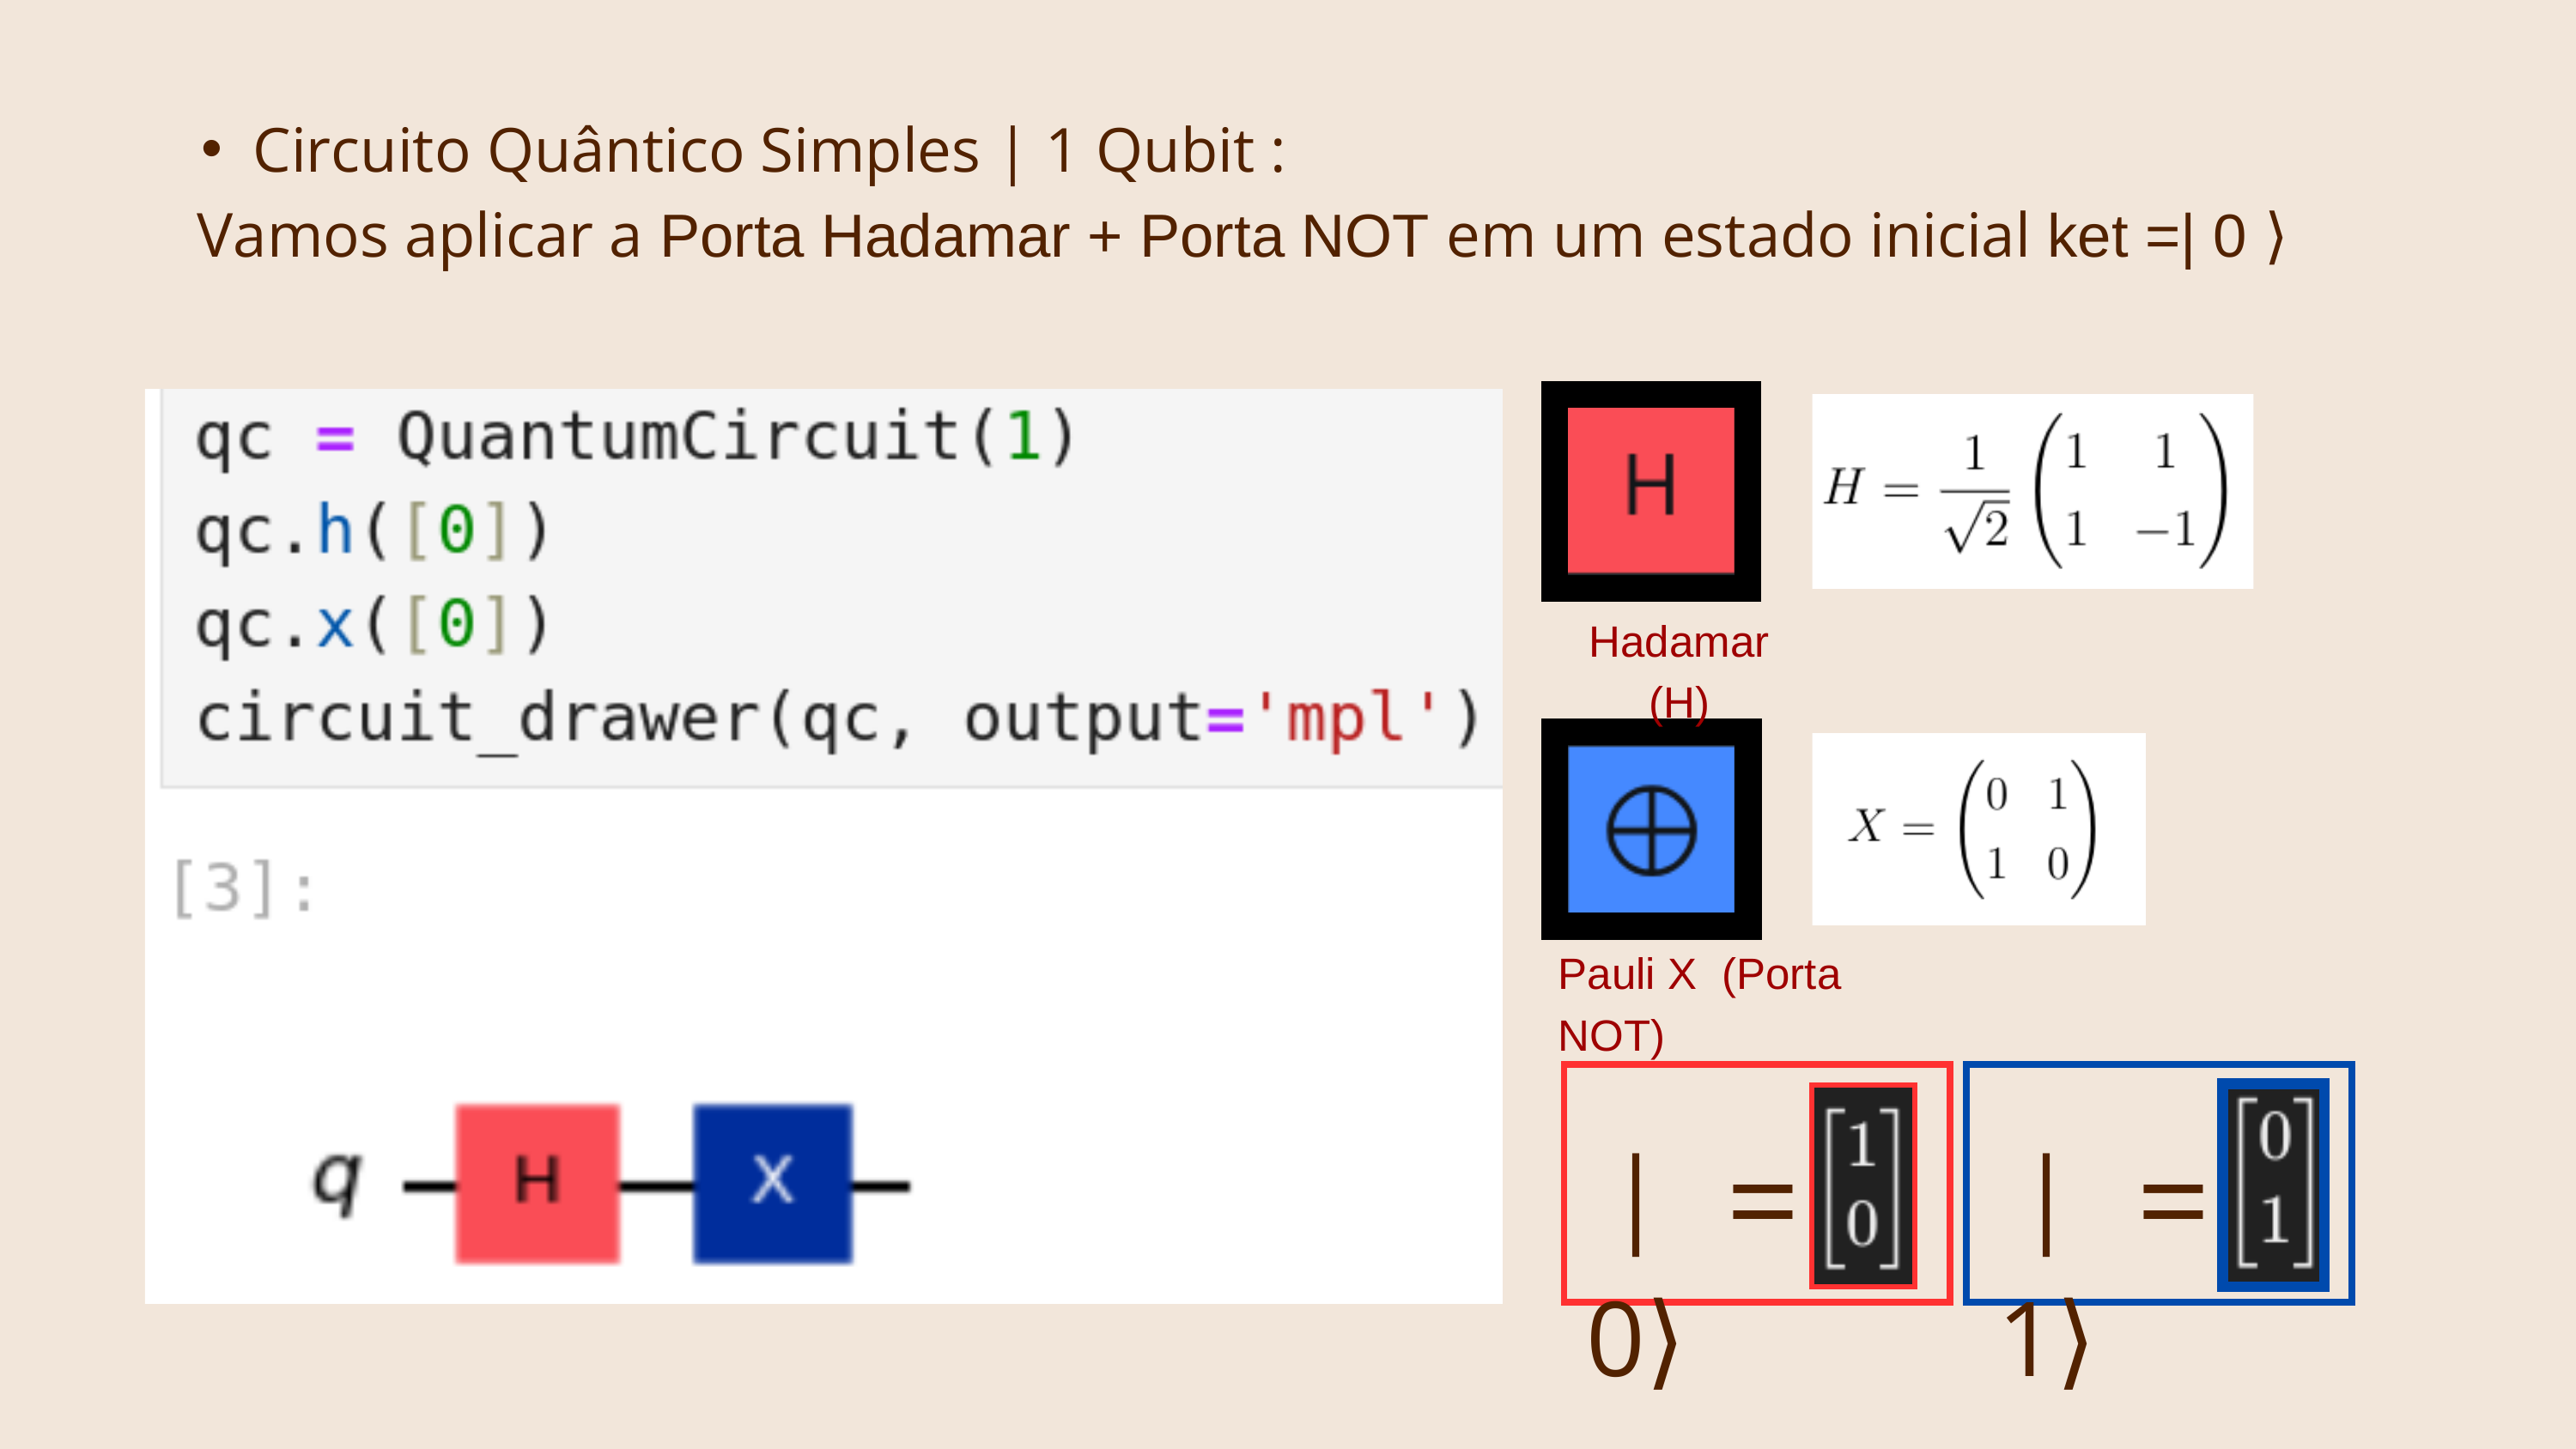

Circuito Quântico Simples | 1 Qubit :
   Vamos aplicar a Porta Hadamar + Porta NOT em um estado inicial ket =| 0 ⟩

Hadamar (H)

Pauli X  (Porta NOT)

=
=
|0⟩
|1⟩